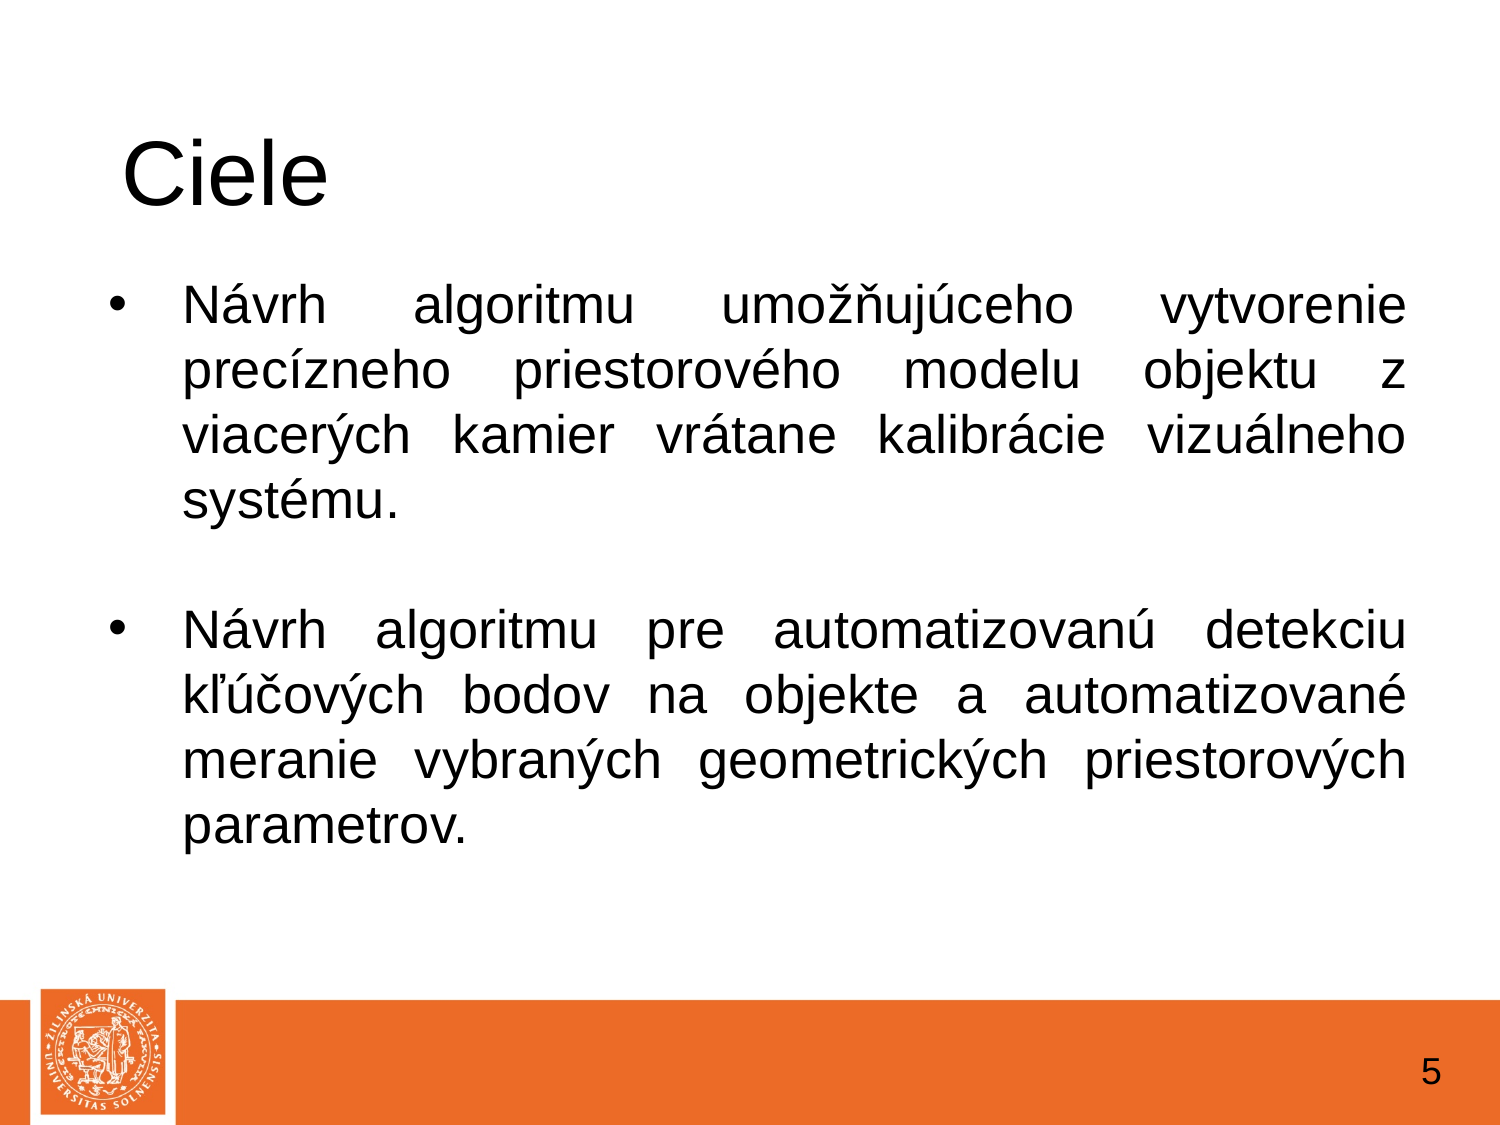

Ciele
Návrh algoritmu umožňujúceho vytvorenie precízneho priestorového modelu objektu z viacerých kamier vrátane kalibrácie vizuálneho systému.

Návrh algoritmu pre automatizovanú detekciu kľúčových bodov na objekte a automatizované meranie vybraných geometrických priestorových parametrov.

5